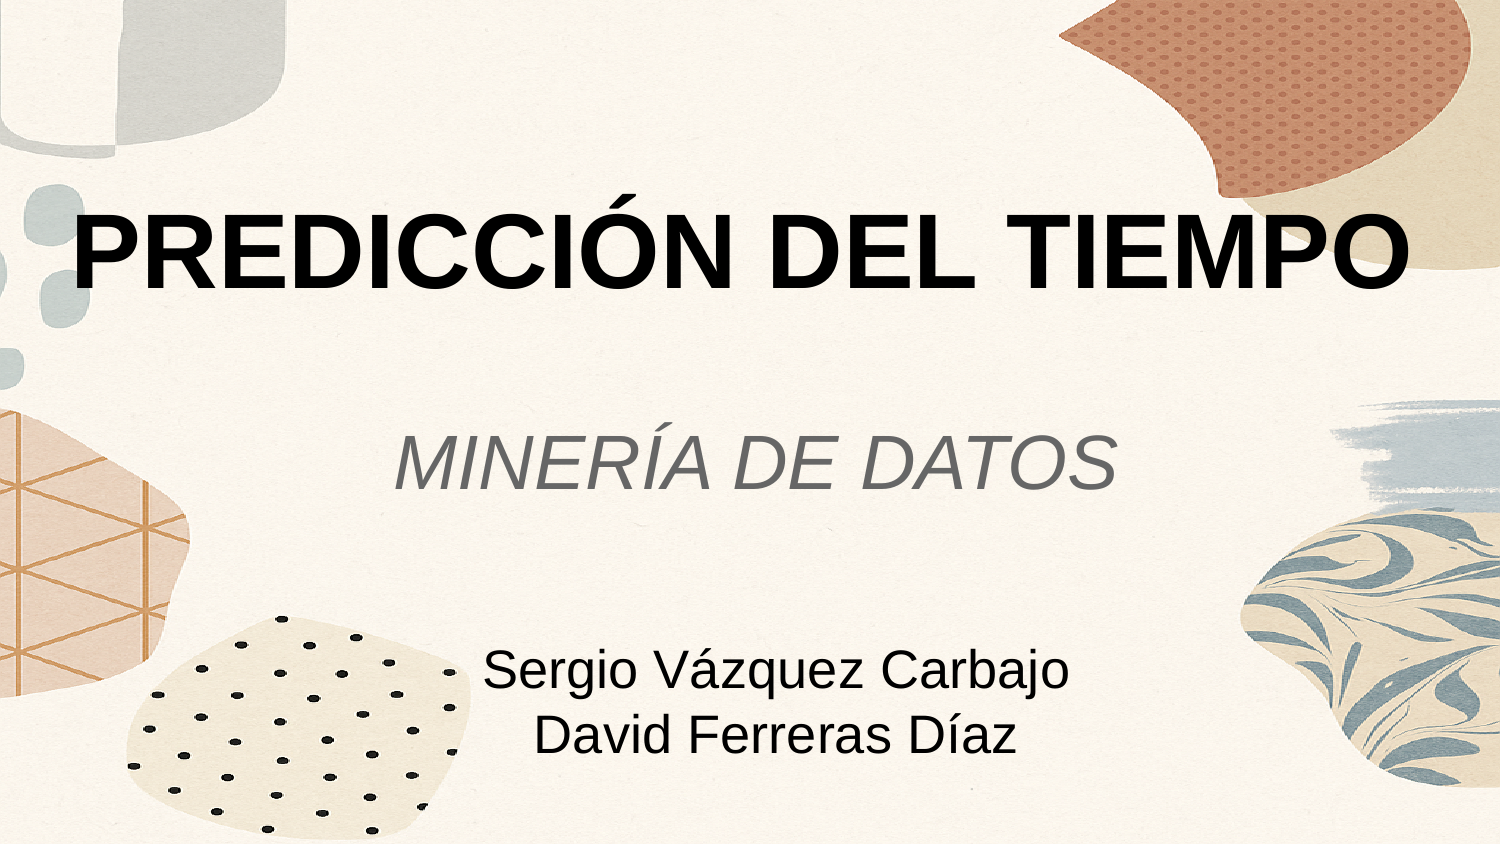

PREDICCIÓN DEL TIEMPO
MINERÍA DE DATOS
Sergio Vázquez Carbajo
David Ferreras Díaz